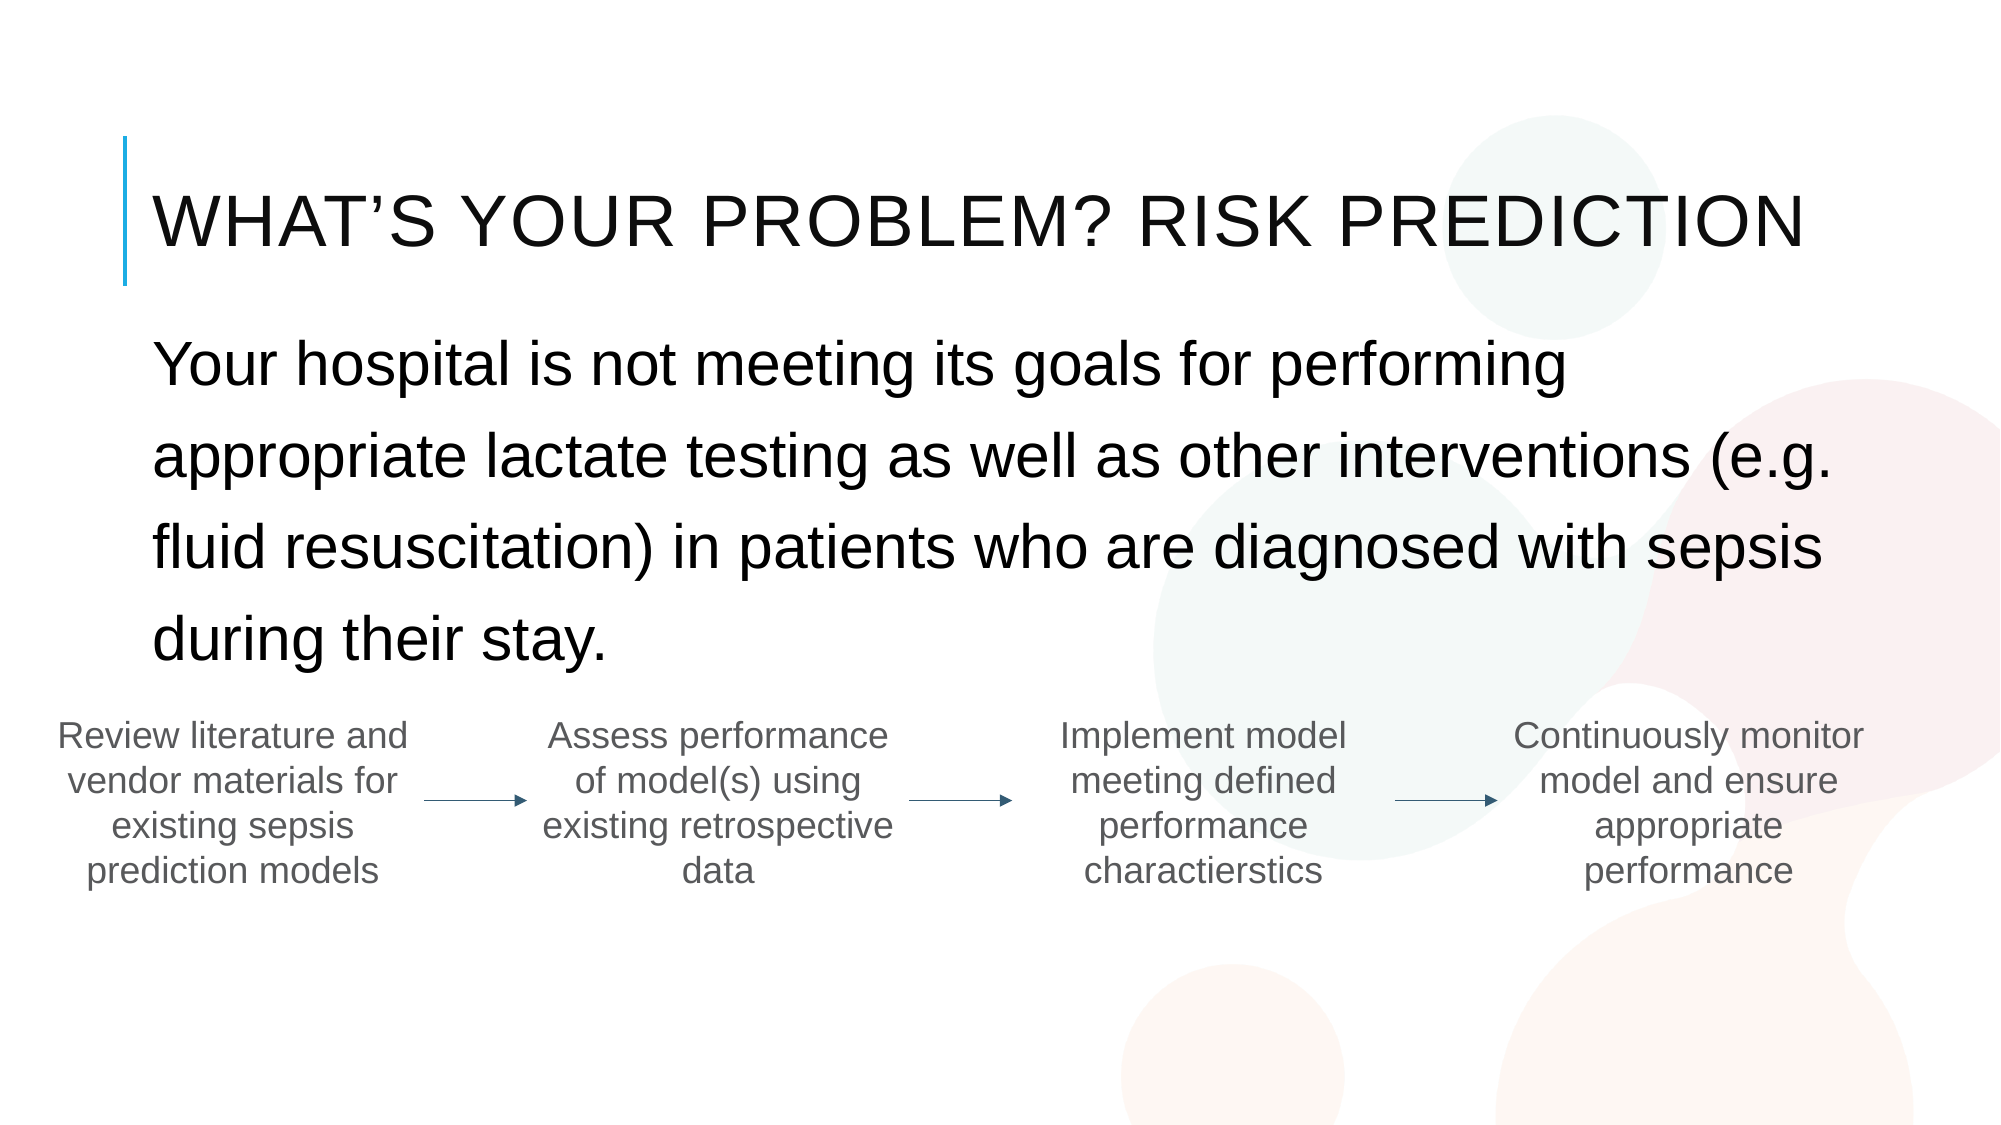

# What’s your problem? Risk prediction
Your hospital is not meeting its goals for performing appropriate lactate testing as well as other interventions (e.g. fluid resuscitation) in patients who are diagnosed with sepsis during their stay.
Review literature and vendor materials for existing sepsis prediction models
Assess performance of model(s) using existing retrospective data
Implement model meeting defined performance charactierstics
Continuously monitor model and ensure appropriate performance